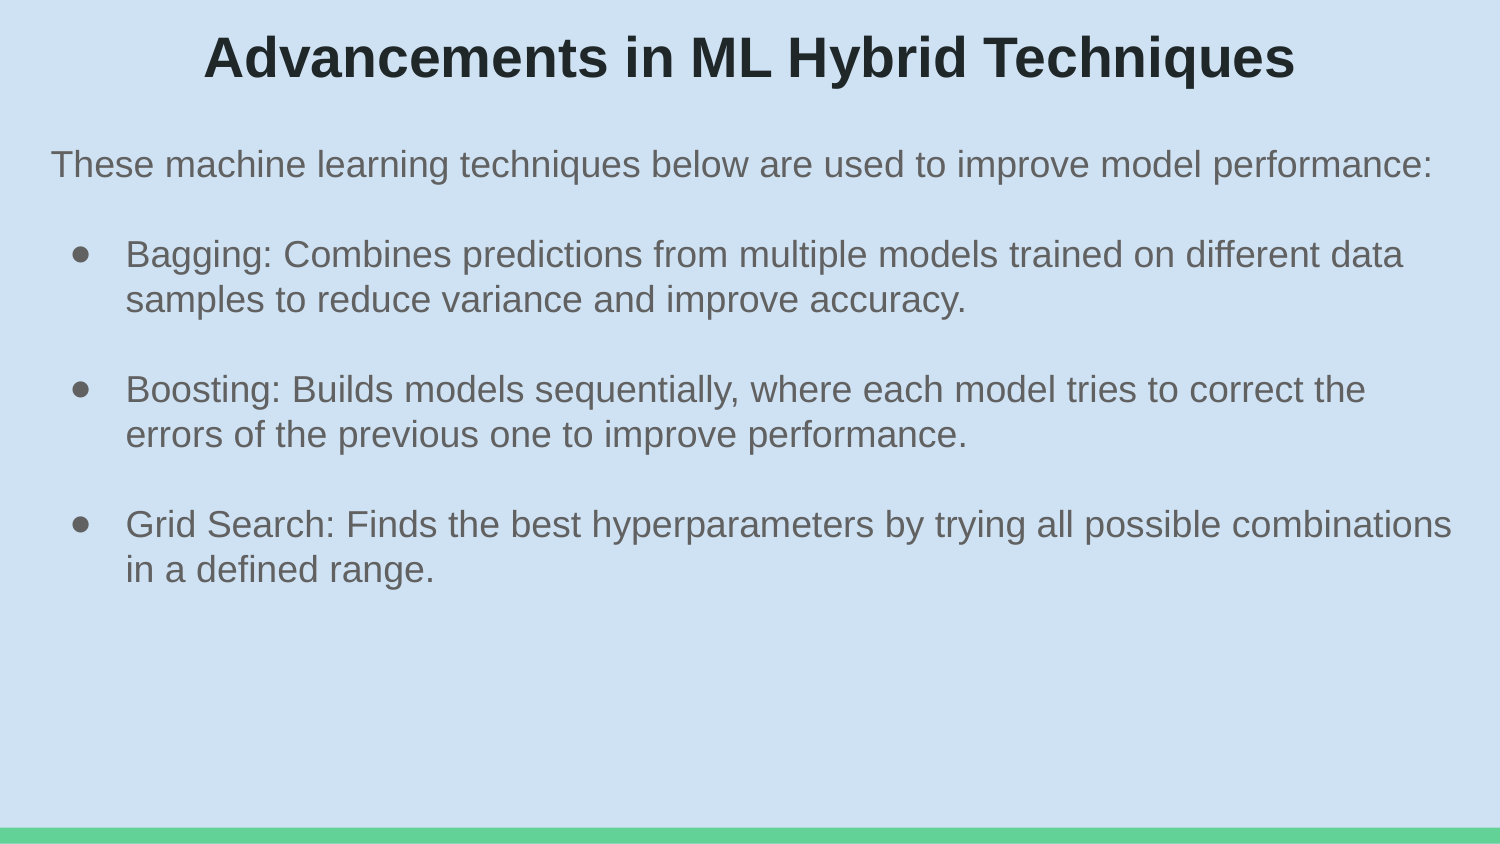

# Advancements in ML Hybrid Techniques

These machine learning techniques below are used to improve model performance:

Bagging: Combines predictions from multiple models trained on different data samples to reduce variance and improve accuracy.

Boosting: Builds models sequentially, where each model tries to correct the errors of the previous one to improve performance.

Grid Search: Finds the best hyperparameters by trying all possible combinations in a defined range.